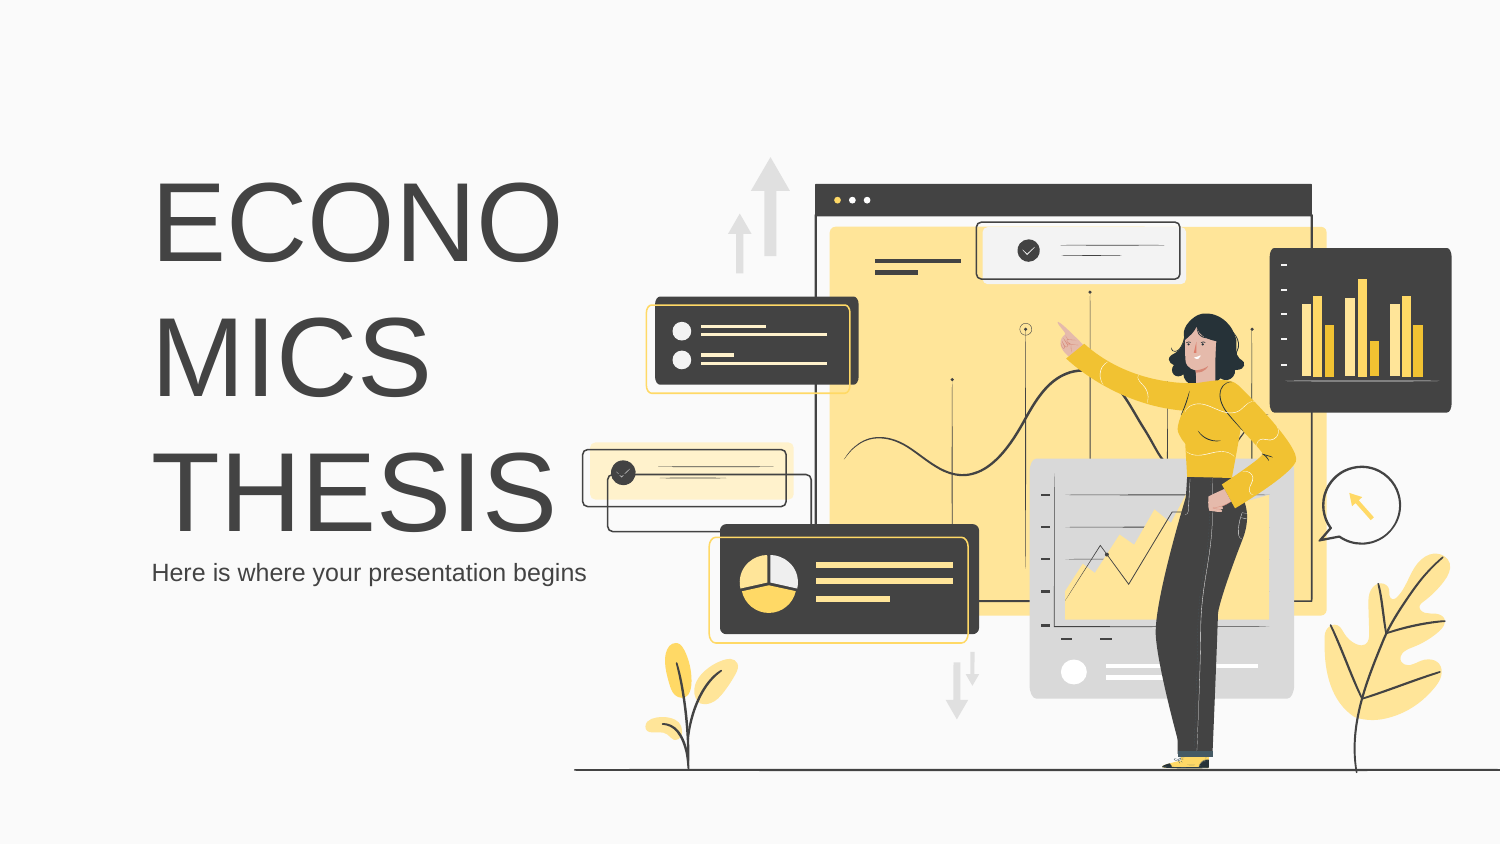

# ECONOMICS THESIS

Here is where your presentation begins